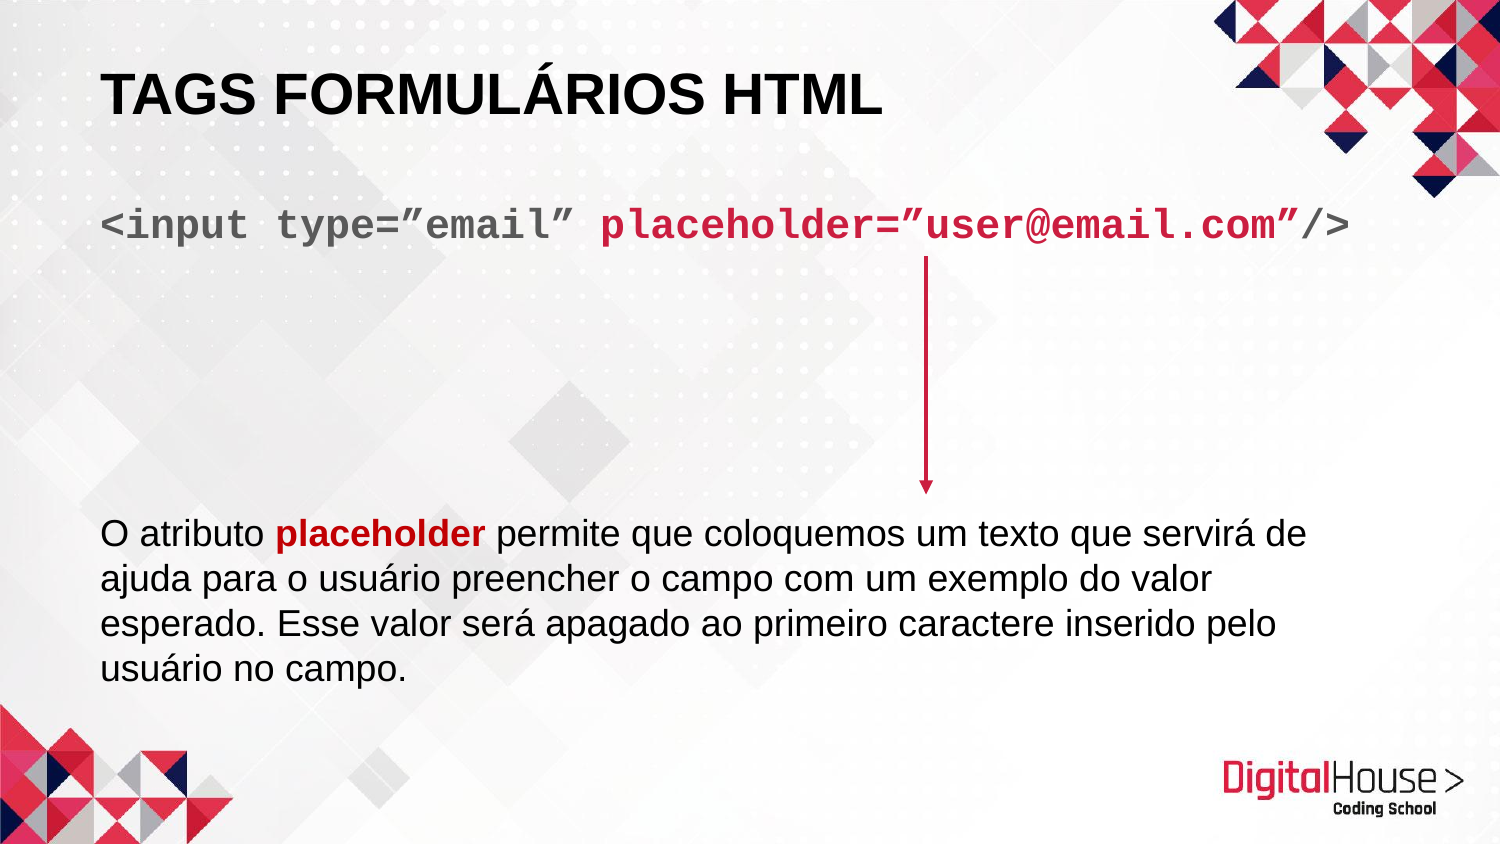

# TAGS FORMULÁRIOS HTML
<input type=”email” placeholder=”user@email.com”/>
O atributo placeholder permite que coloquemos um texto que servirá de ajuda para o usuário preencher o campo com um exemplo do valor esperado. Esse valor será apagado ao primeiro caractere inserido pelo usuário no campo.